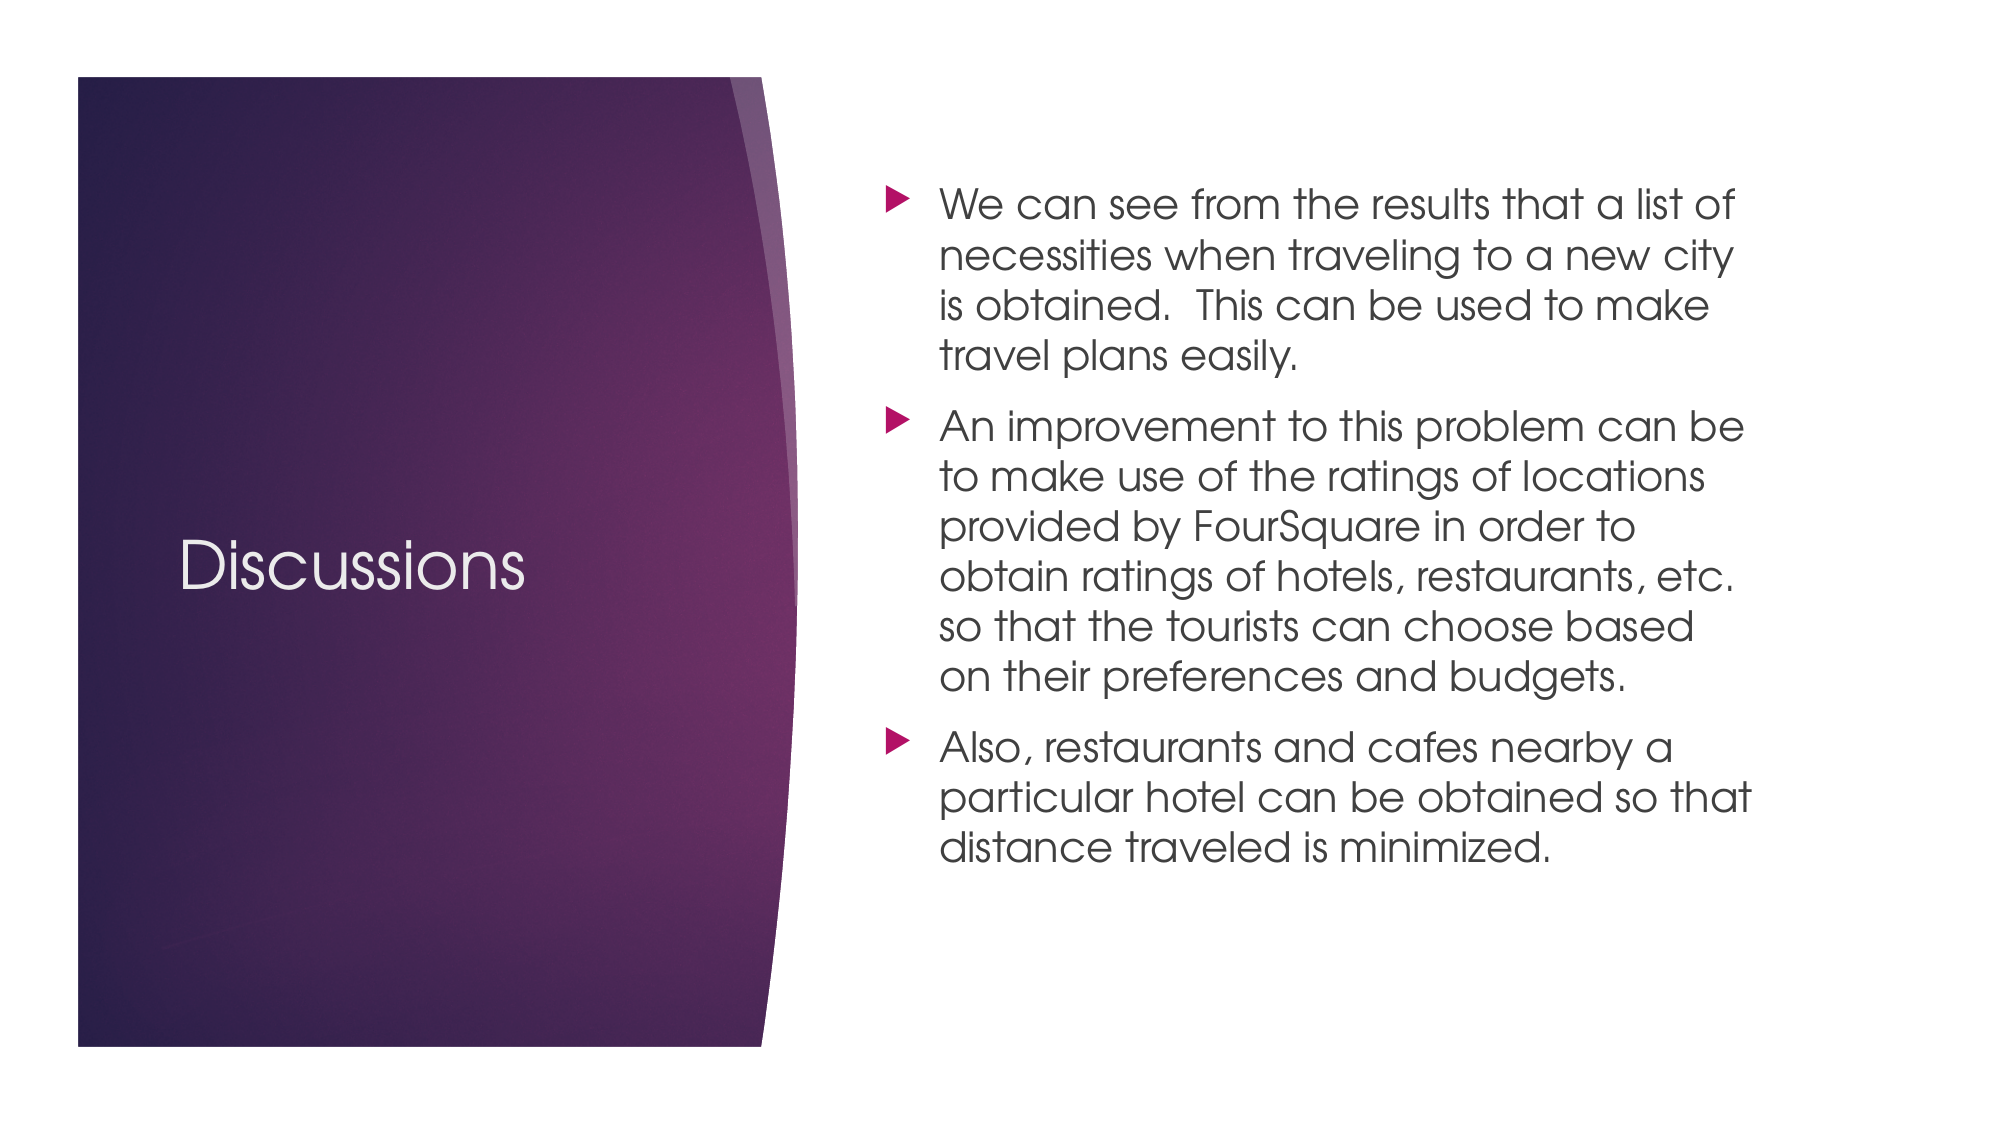

We can see from the results that a list of necessities when traveling to a new city is obtained.  This can be used to make travel plans easily.
An improvement to this problem can be to make use of the ratings of locations provided by FourSquare in order to obtain ratings of hotels, restaurants, etc. so that the tourists can choose based on their preferences and budgets.
Also, restaurants and cafes nearby a particular hotel can be obtained so that distance traveled is minimized.

# Discussions